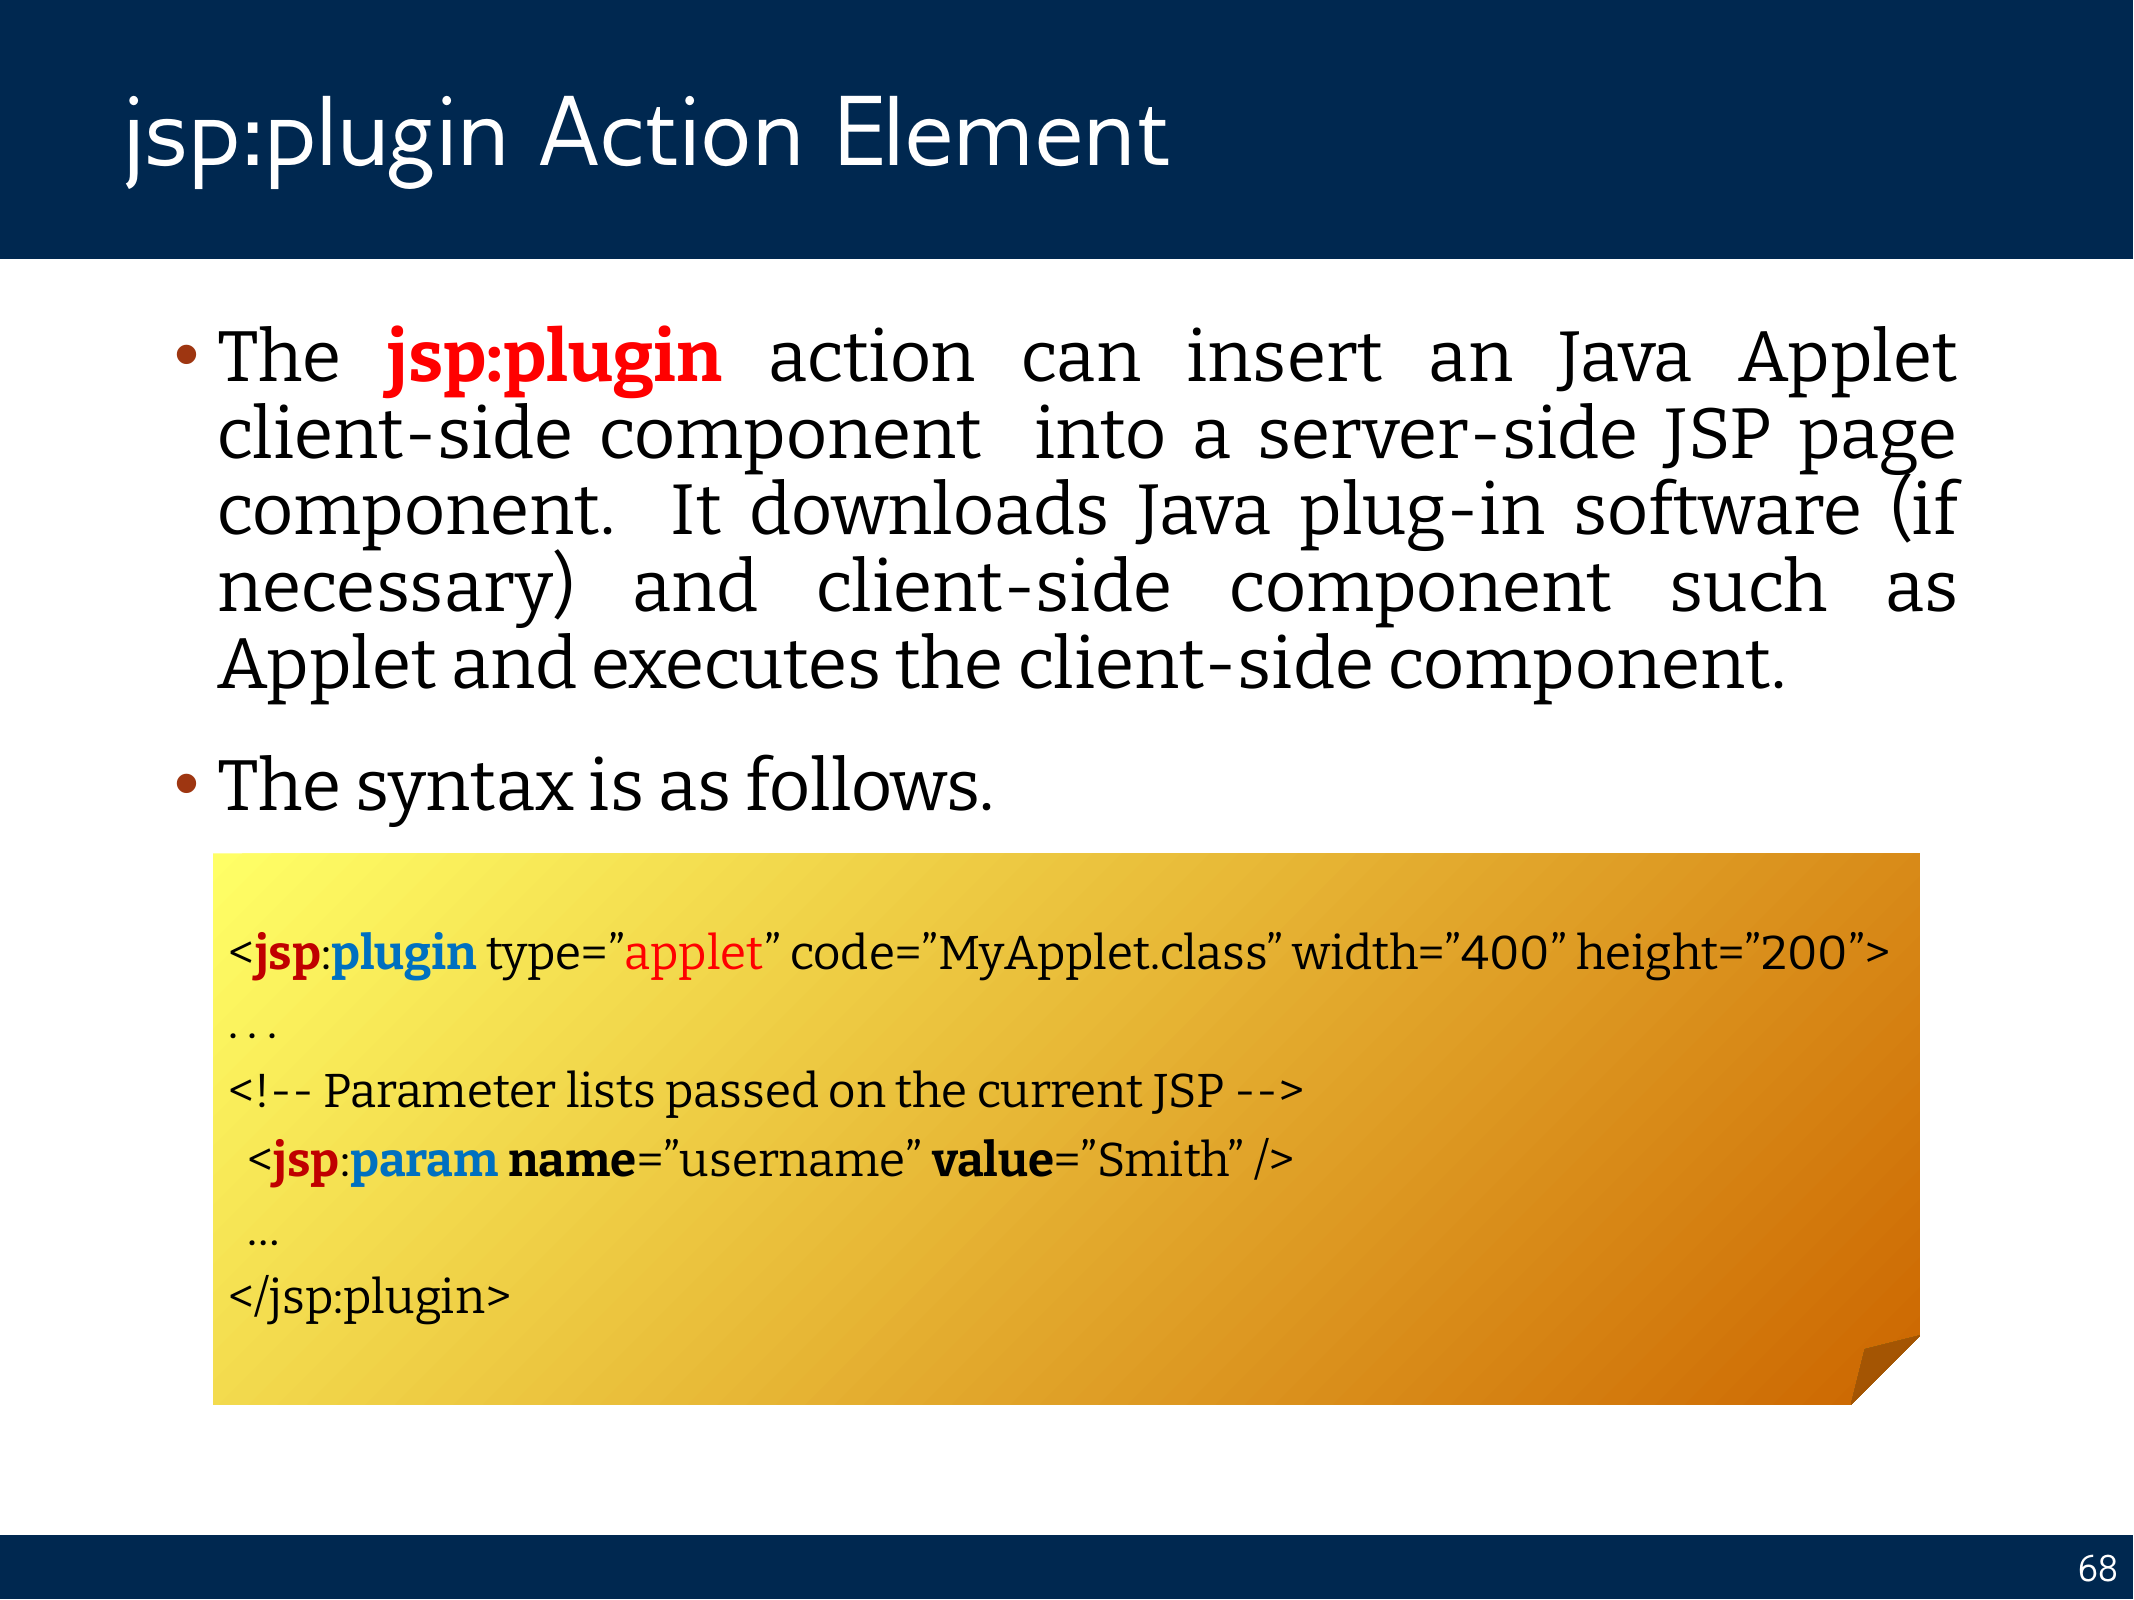

# jsp:plugin Action Element
The jsp:plugin action can insert an Java Applet client-side component  into a server-side JSP page component.  It downloads Java plug-in software (if necessary) and client-side component such as Applet and executes the client-side component.
The syntax is as follows.

<jsp:plugin type=”applet” code=”MyApplet.class” width=”400” height=”200”>
. . .
<!-- Parameter lists passed on the current JSP -->
  <jsp:param name=”username” value=”Smith” />
  …
</jsp:plugin>